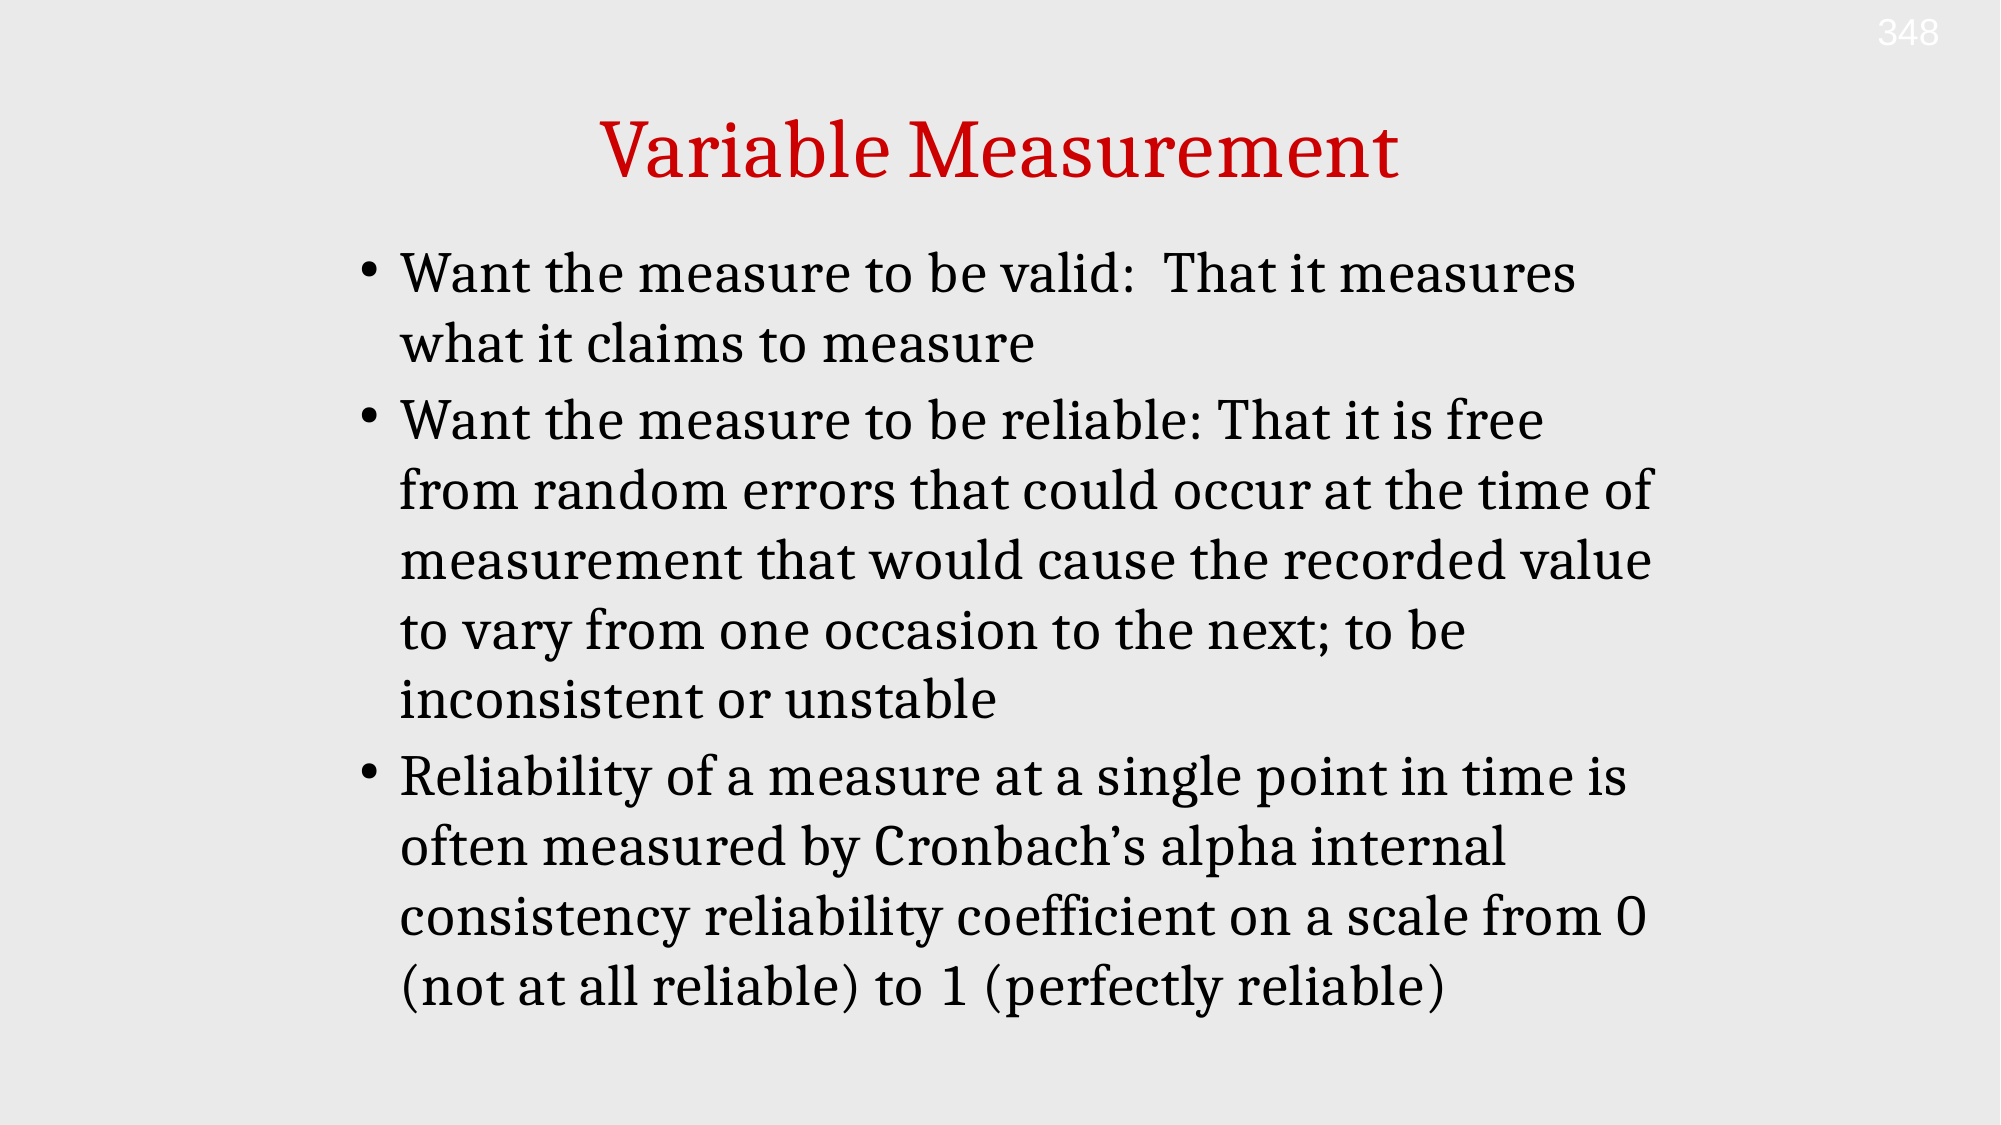

348
# Variable Measurement
Want the measure to be valid:  That it measures what it claims to measure
Want the measure to be reliable: That it is free from random errors that could occur at the time of measurement that would cause the recorded value to vary from one occasion to the next; to be inconsistent or unstable
Reliability of a measure at a single point in time is often measured by Cronbach’s alpha internal consistency reliability coefficient on a scale from 0 (not at all reliable) to 1 (perfectly reliable)